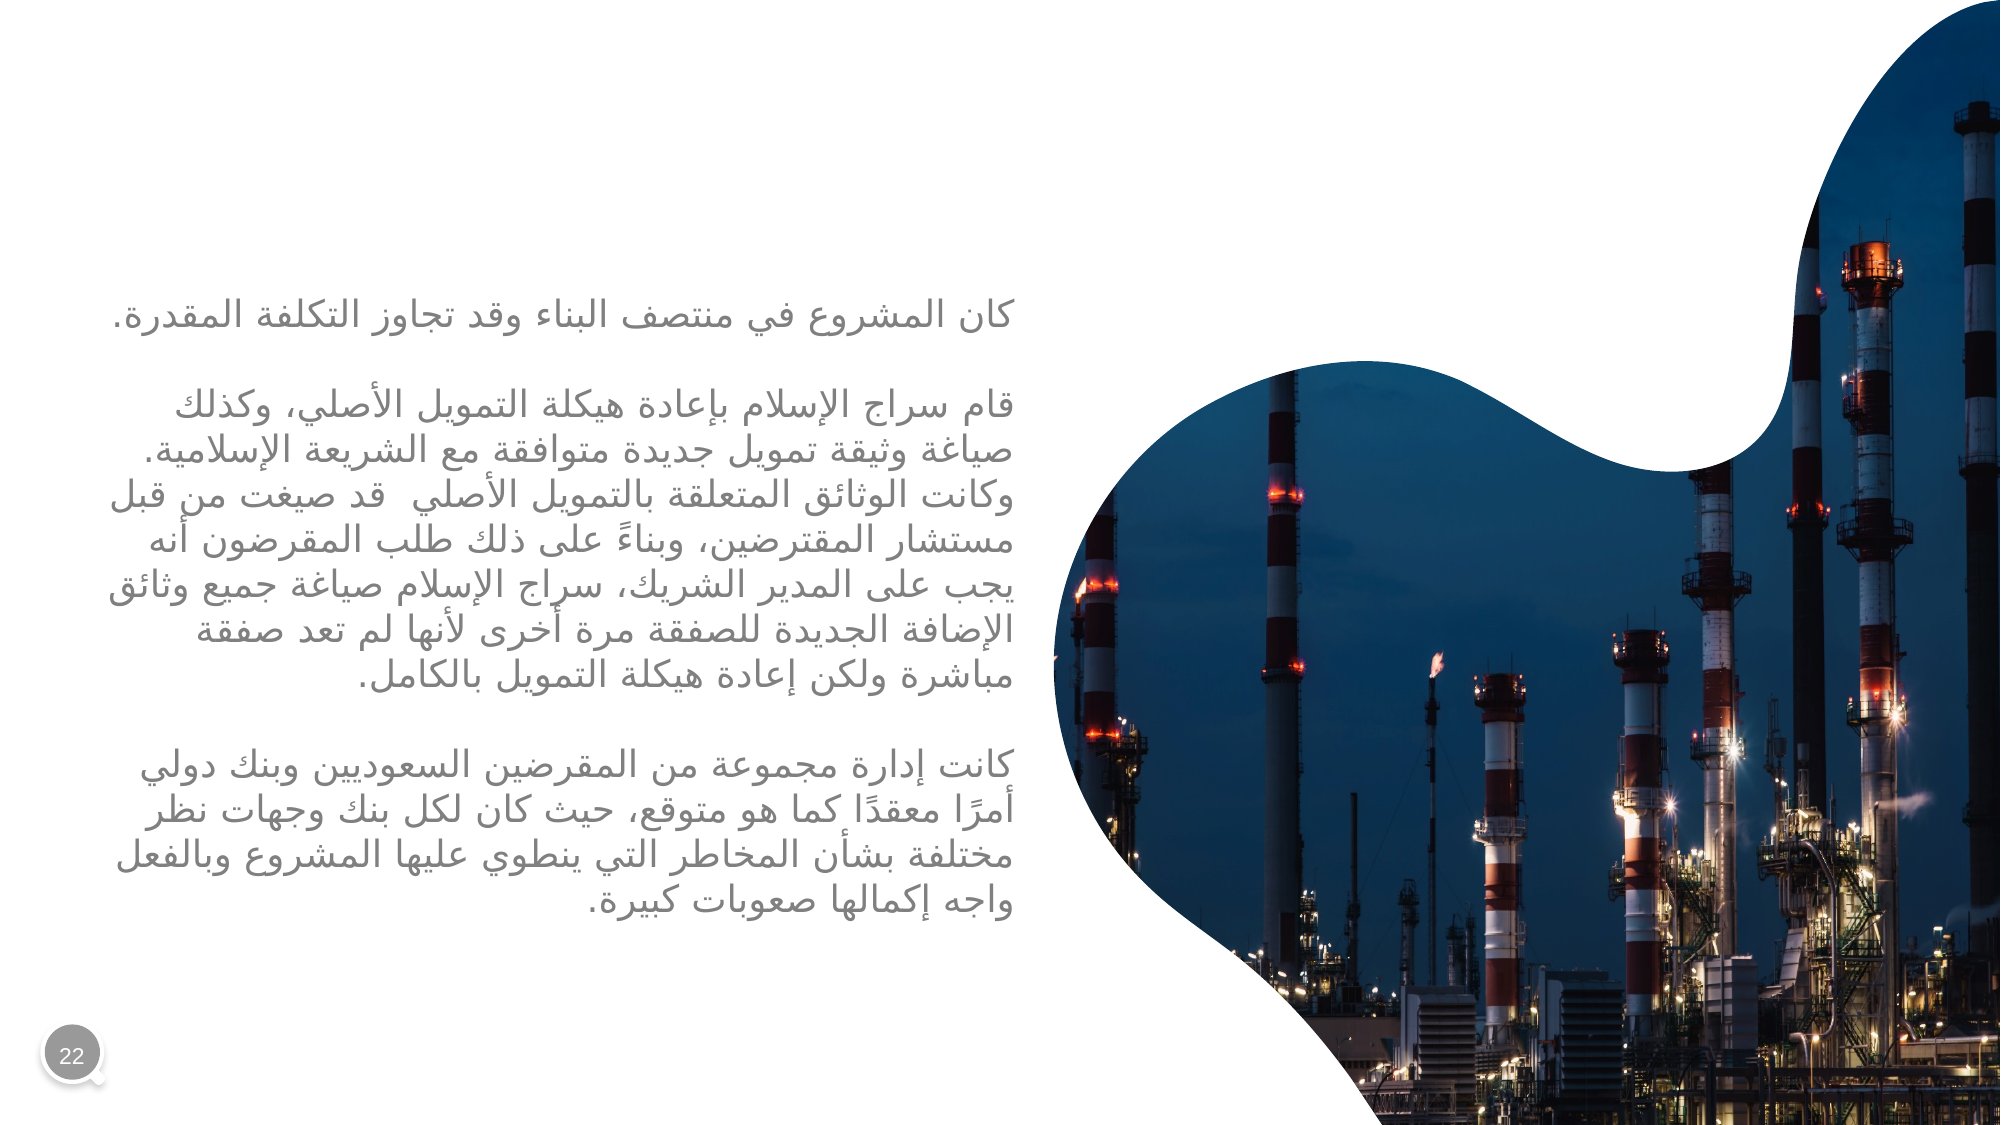

كان المشروع في منتصف البناء وقد تجاوز التكلفة المقدرة.

قام سراج الإسلام بإعادة هيكلة التمويل الأصلي، وكذلك صياغة وثيقة تمويل جديدة متوافقة مع الشريعة الإسلامية. وكانت الوثائق المتعلقة بالتمويل الأصلي  قد صيغت من قبل مستشار المقترضين، وبناءً على ذلك طلب المقرضون أنه يجب على المدير الشريك، سراج الإسلام صياغة جميع وثائق الإضافة الجديدة للصفقة مرة أخرى لأنها لم تعد صفقة مباشرة ولكن إعادة هيكلة التمويل بالكامل.

كانت إدارة مجموعة من المقرضين السعوديين وبنك دولي أمرًا معقدًا كما هو متوقع، حيث كان لكل بنك وجهات نظر مختلفة بشأن المخاطر التي ينطوي عليها المشروع وبالفعل واجه إكمالها صعوبات كبيرة.

22